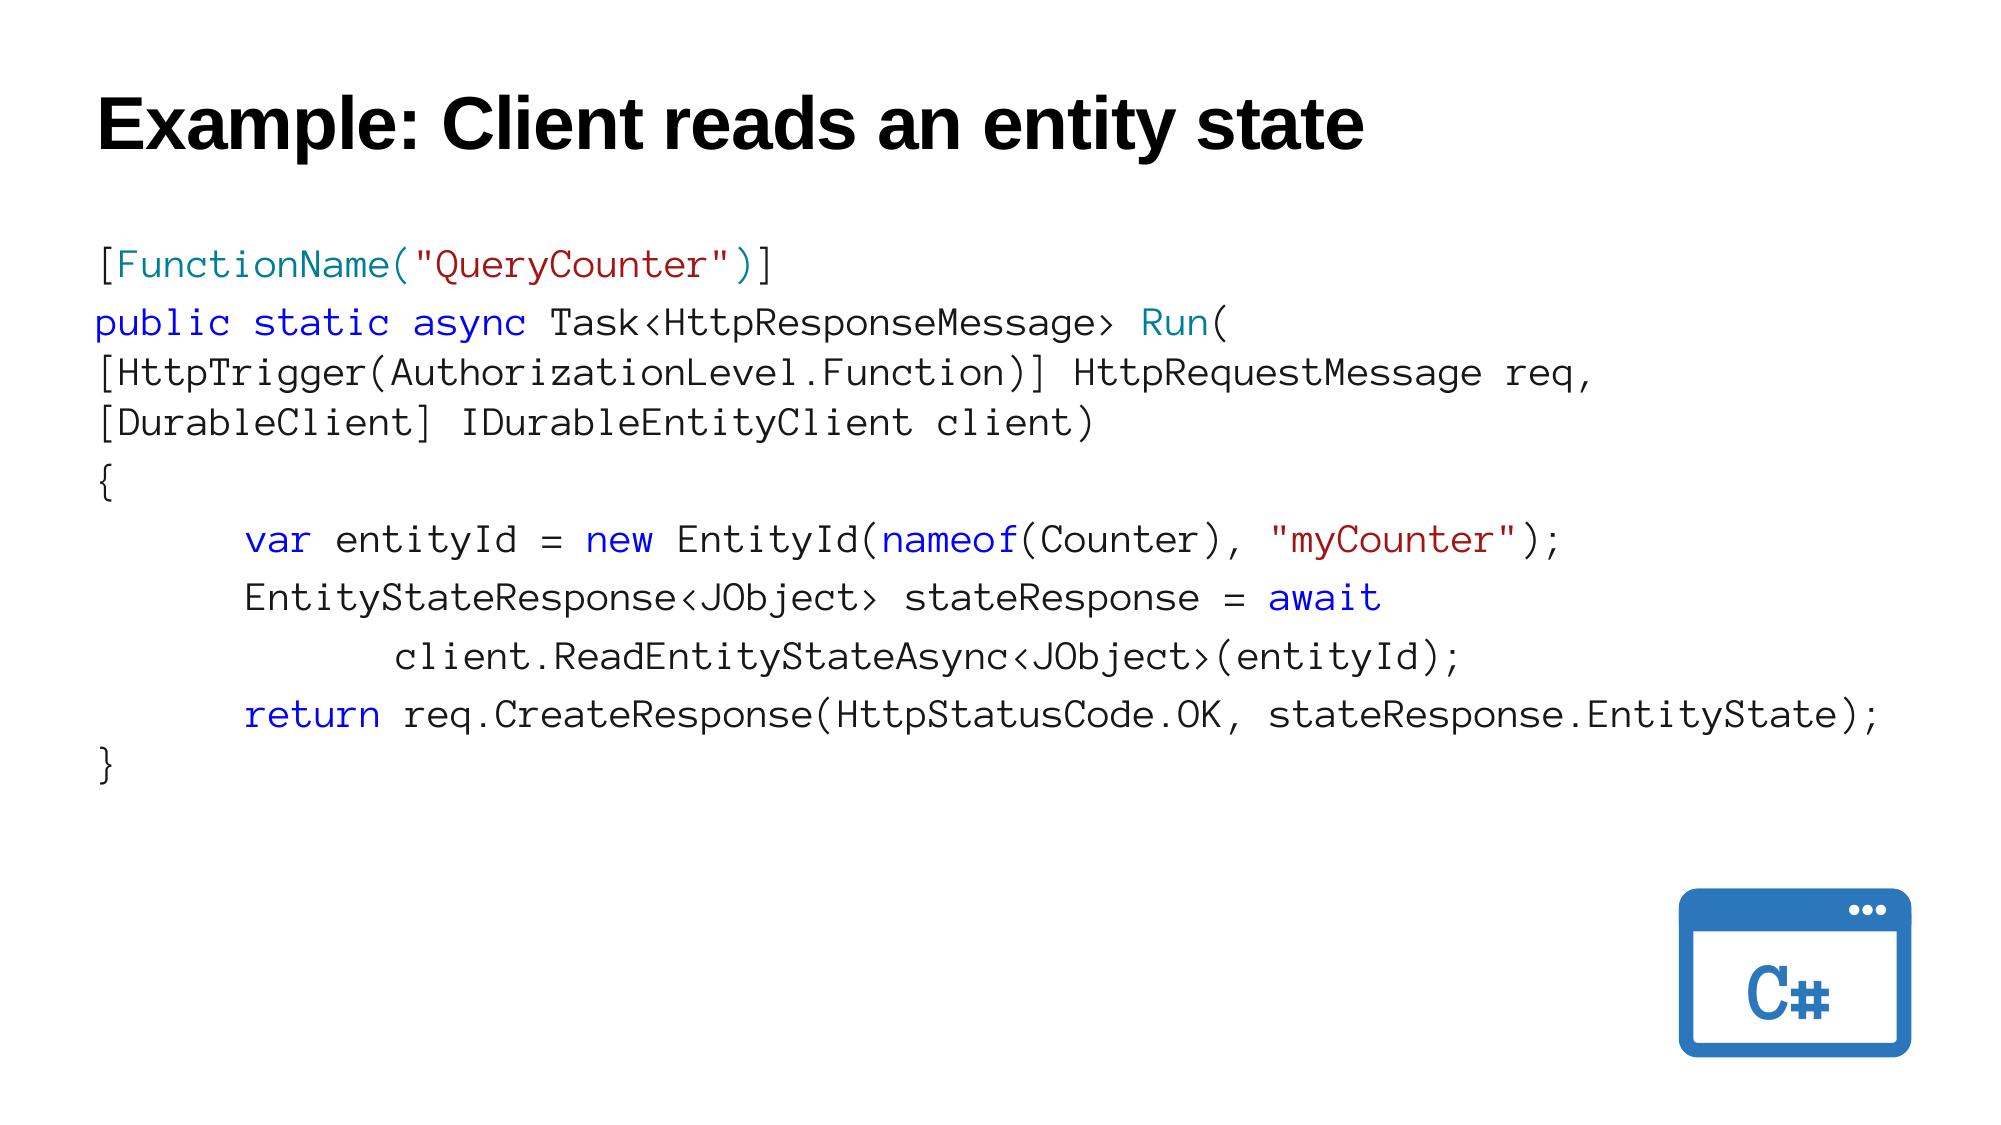

# Example: Client reads an entity state
[FunctionName("QueryCounter")]
public static async Task<HttpResponseMessage> Run( 	[HttpTrigger(AuthorizationLevel.Function)] HttpRequestMessage req, 	[DurableClient] IDurableEntityClient client)
{
	var entityId = new EntityId(nameof(Counter), "myCounter");
	EntityStateResponse<JObject> stateResponse = await
		client.ReadEntityStateAsync<JObject>(entityId);
	return req.CreateResponse(HttpStatusCode.OK, stateResponse.EntityState); }